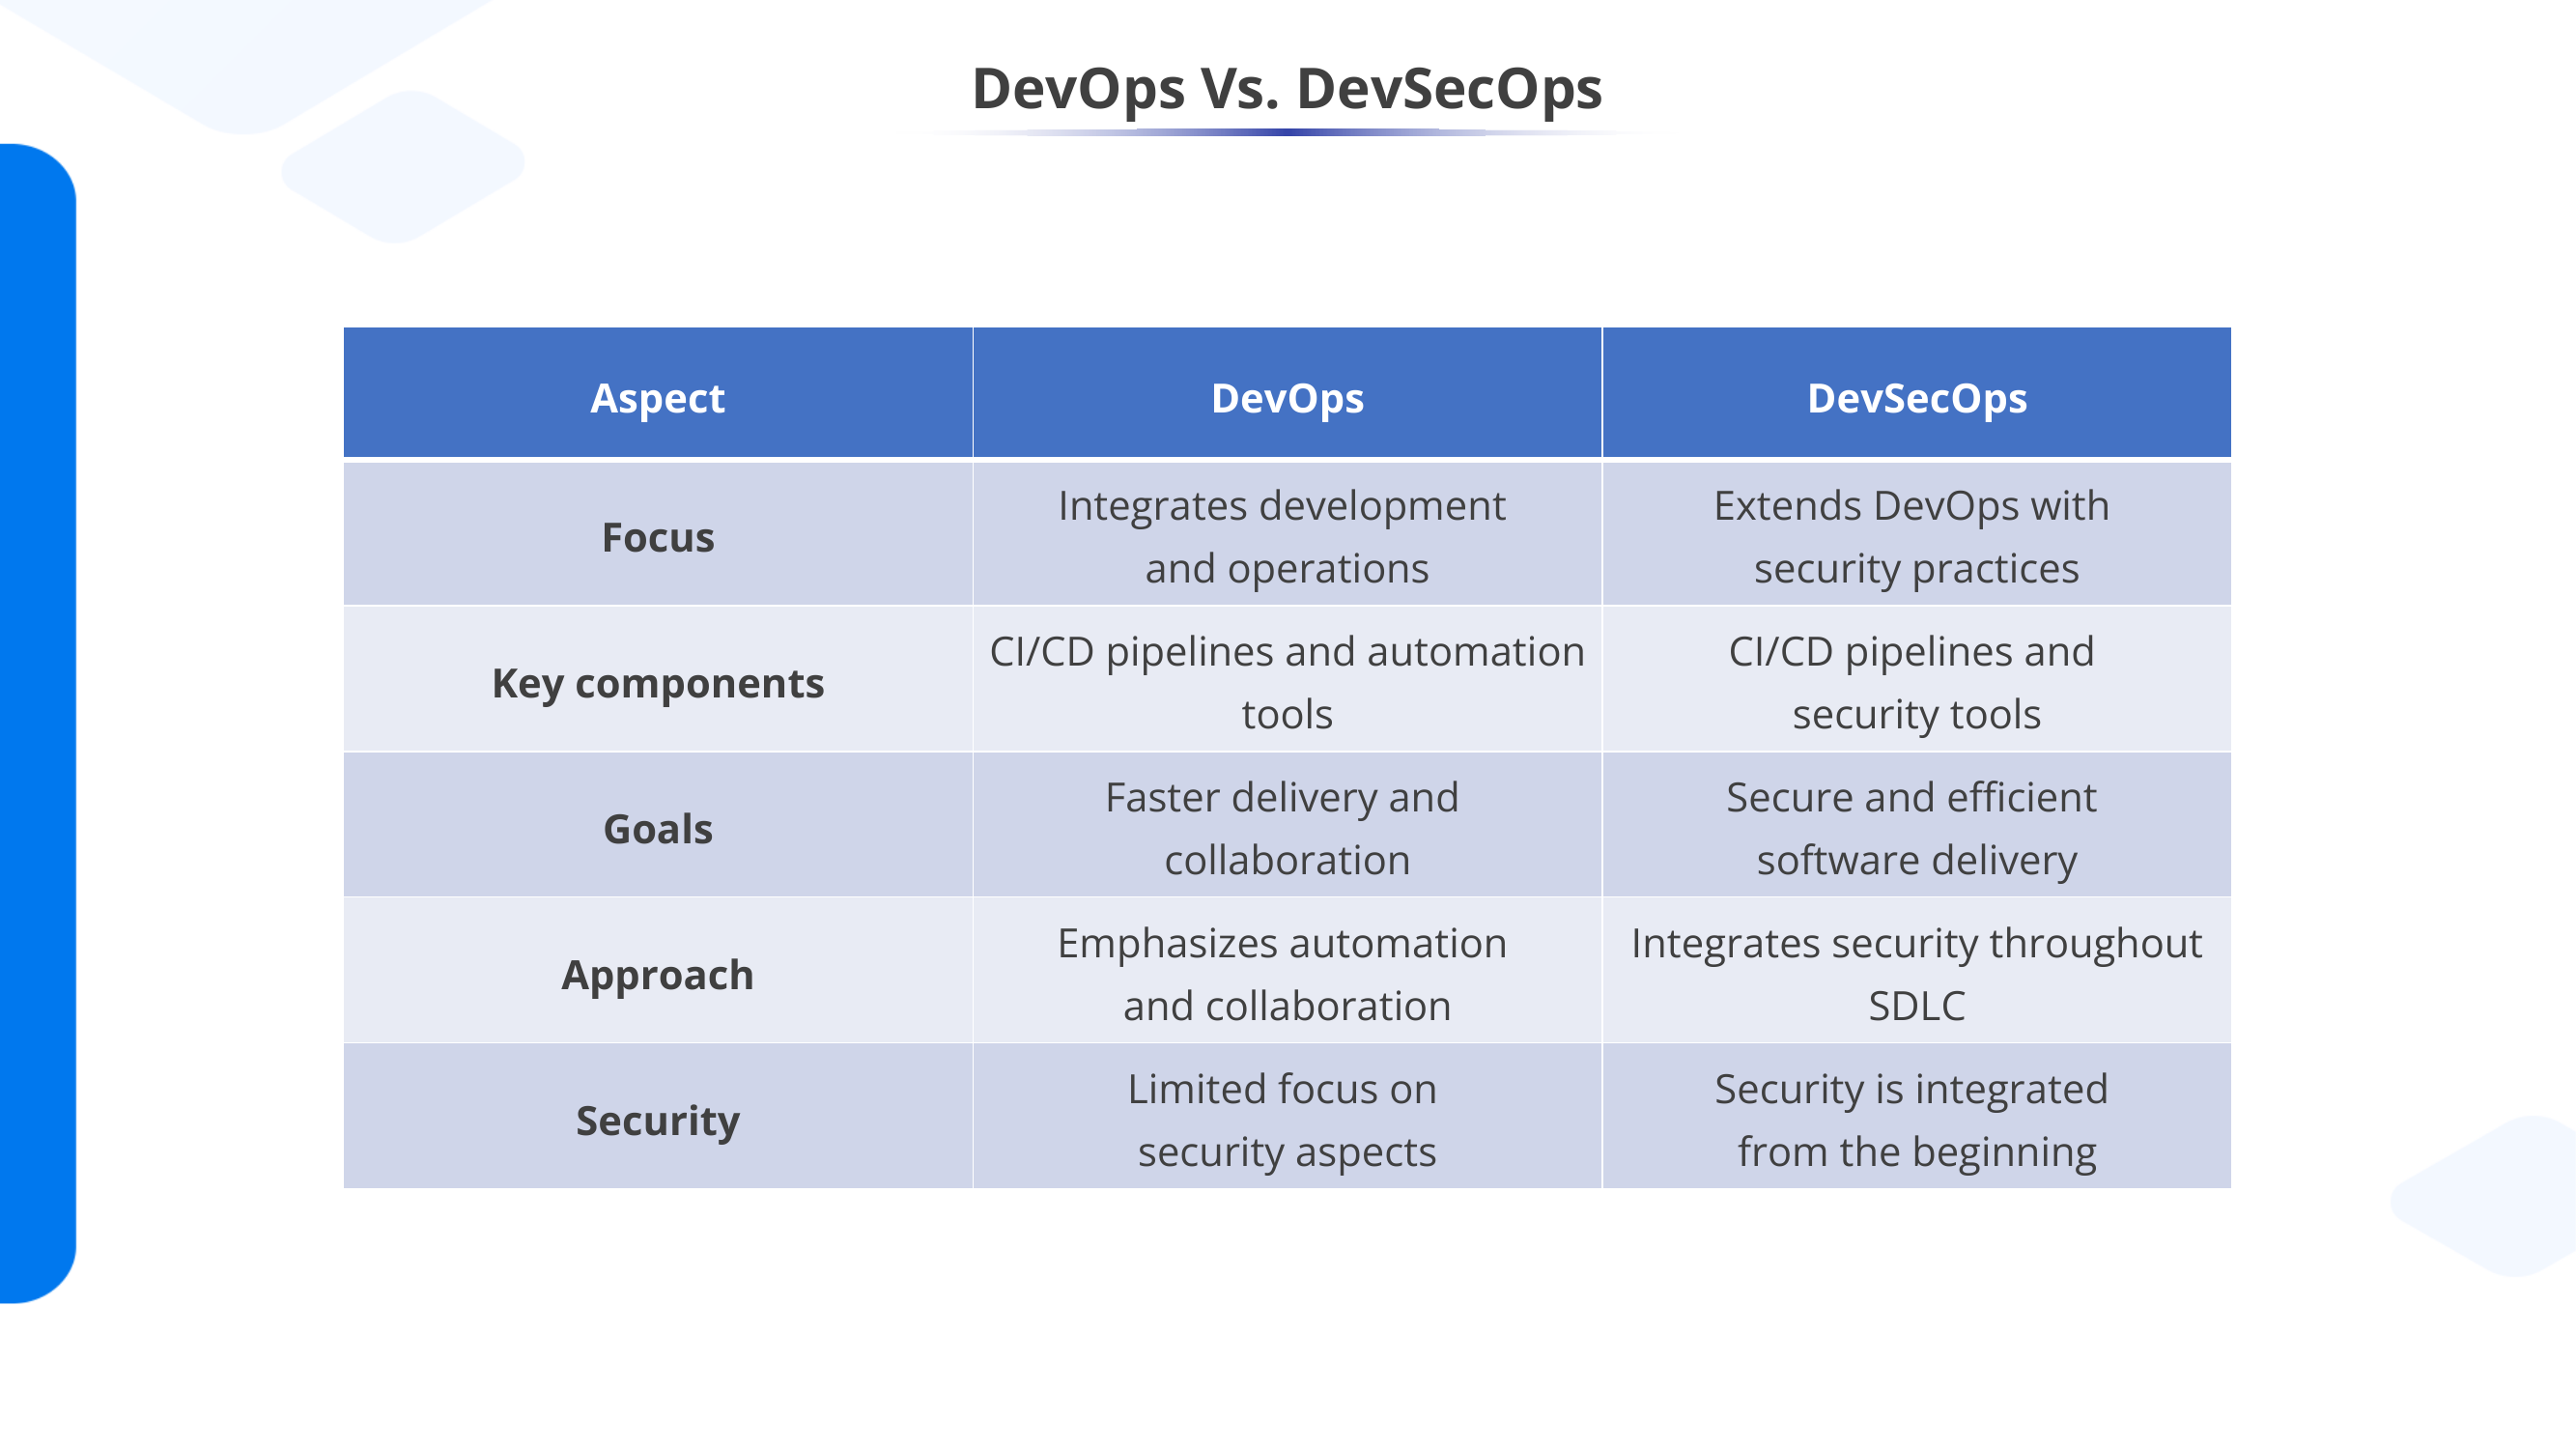

# DevOps Vs. DevSecOps

| Aspect | DevOps | DevSecOps |
| --- | --- | --- |
| Focus | Integrates development and operations | Extends DevOps with security practices |
| Key components | CI/CD pipelines and automation tools | CI/CD pipelines and security tools |
| Goals | Faster delivery and collaboration | Secure and efficient software delivery |
| Approach | Emphasizes automation and collaboration | Integrates security throughout SDLC |
| Security | Limited focus on security aspects | Security is integrated from the beginning |